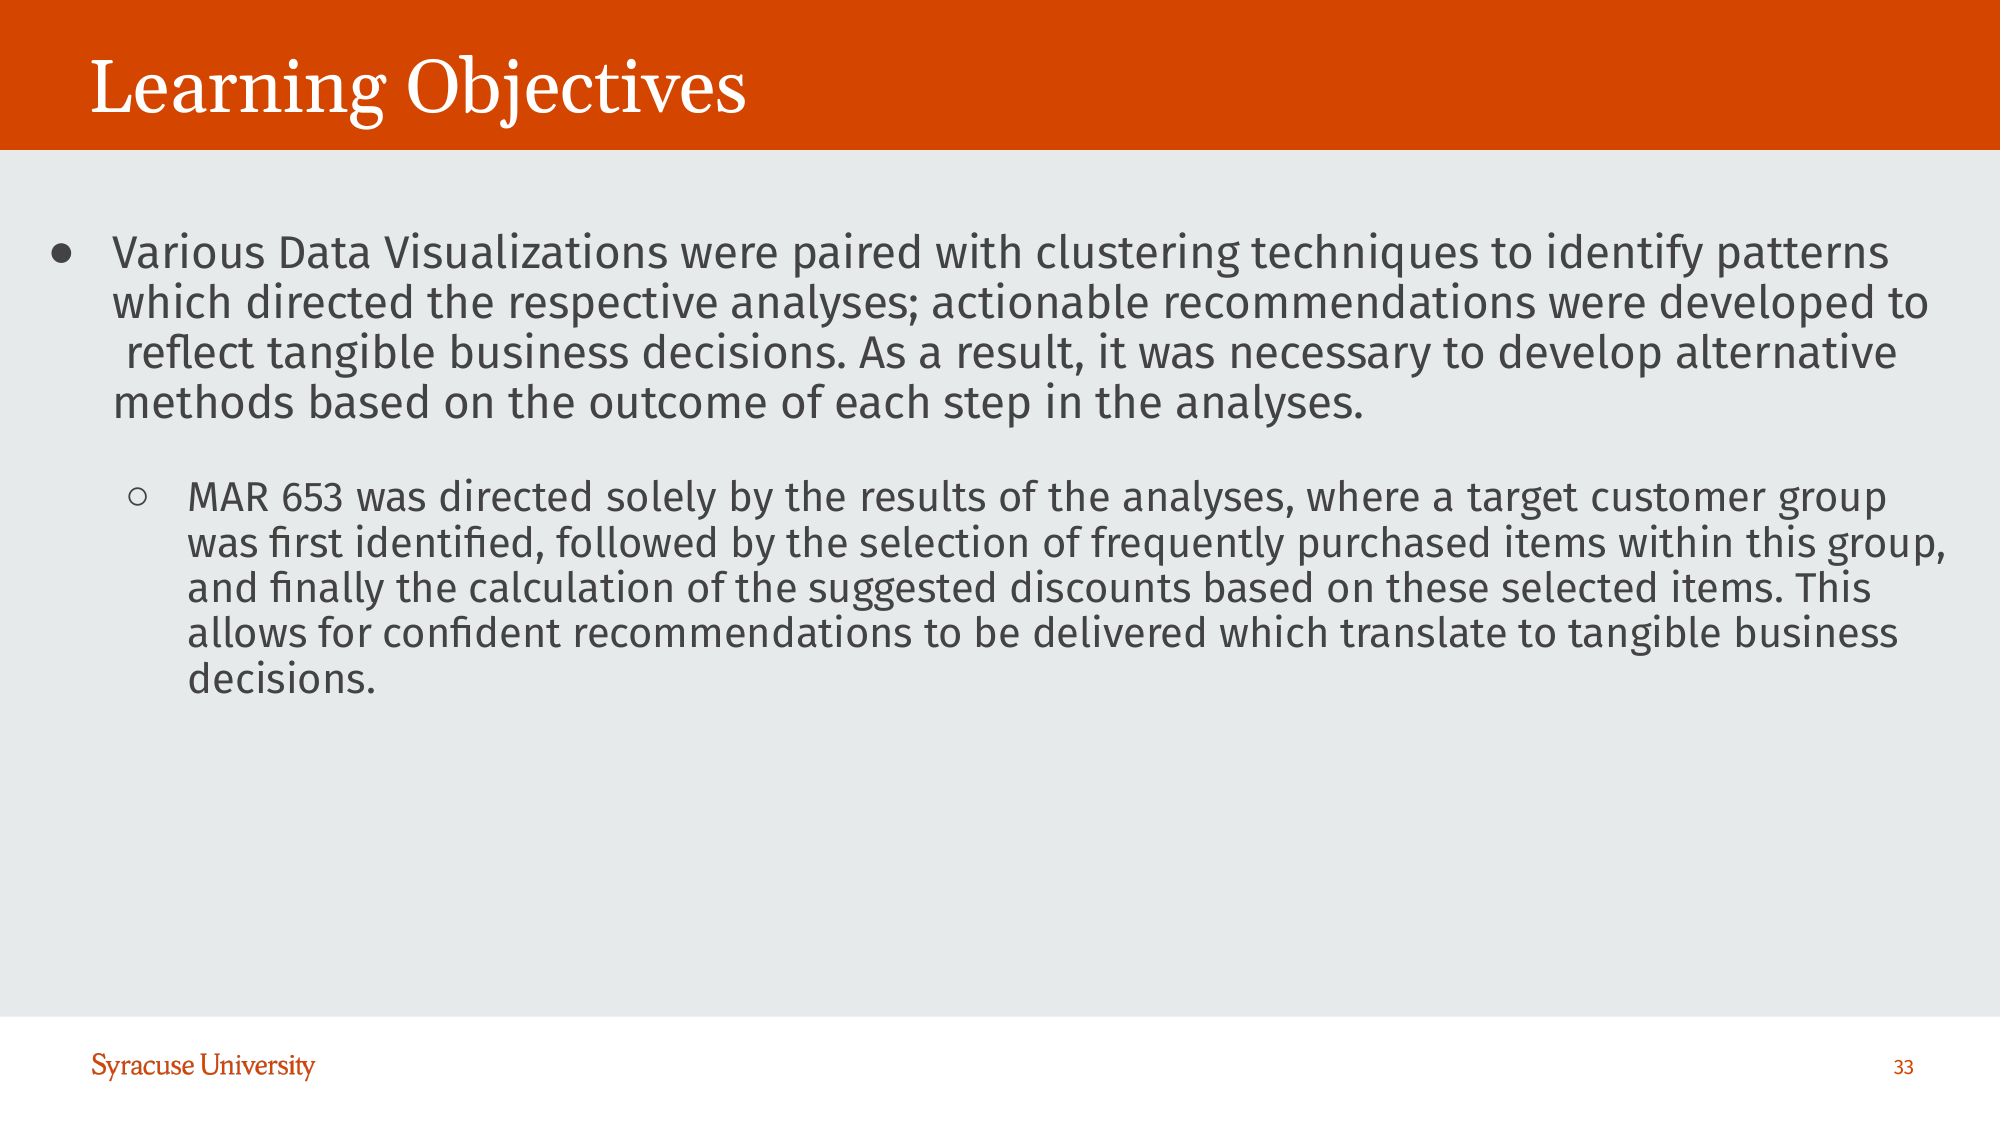

# Learning Objectives
Various Data Visualizations were paired with clustering techniques to identify patterns  which directed the respective analyses; actionable recommendations were developed to  reflect tangible business decisions. As a result, it was necessary to develop alternative  methods based on the outcome of each step in the analyses.

MAR 653 was directed solely by the results of the analyses, where a target customer group  was first identified, followed by the selection of frequently purchased items within this group,  and finally the calculation of the suggested discounts based on these selected items. This  allows for confident recommendations to be delivered which translate to tangible business  decisions.
33